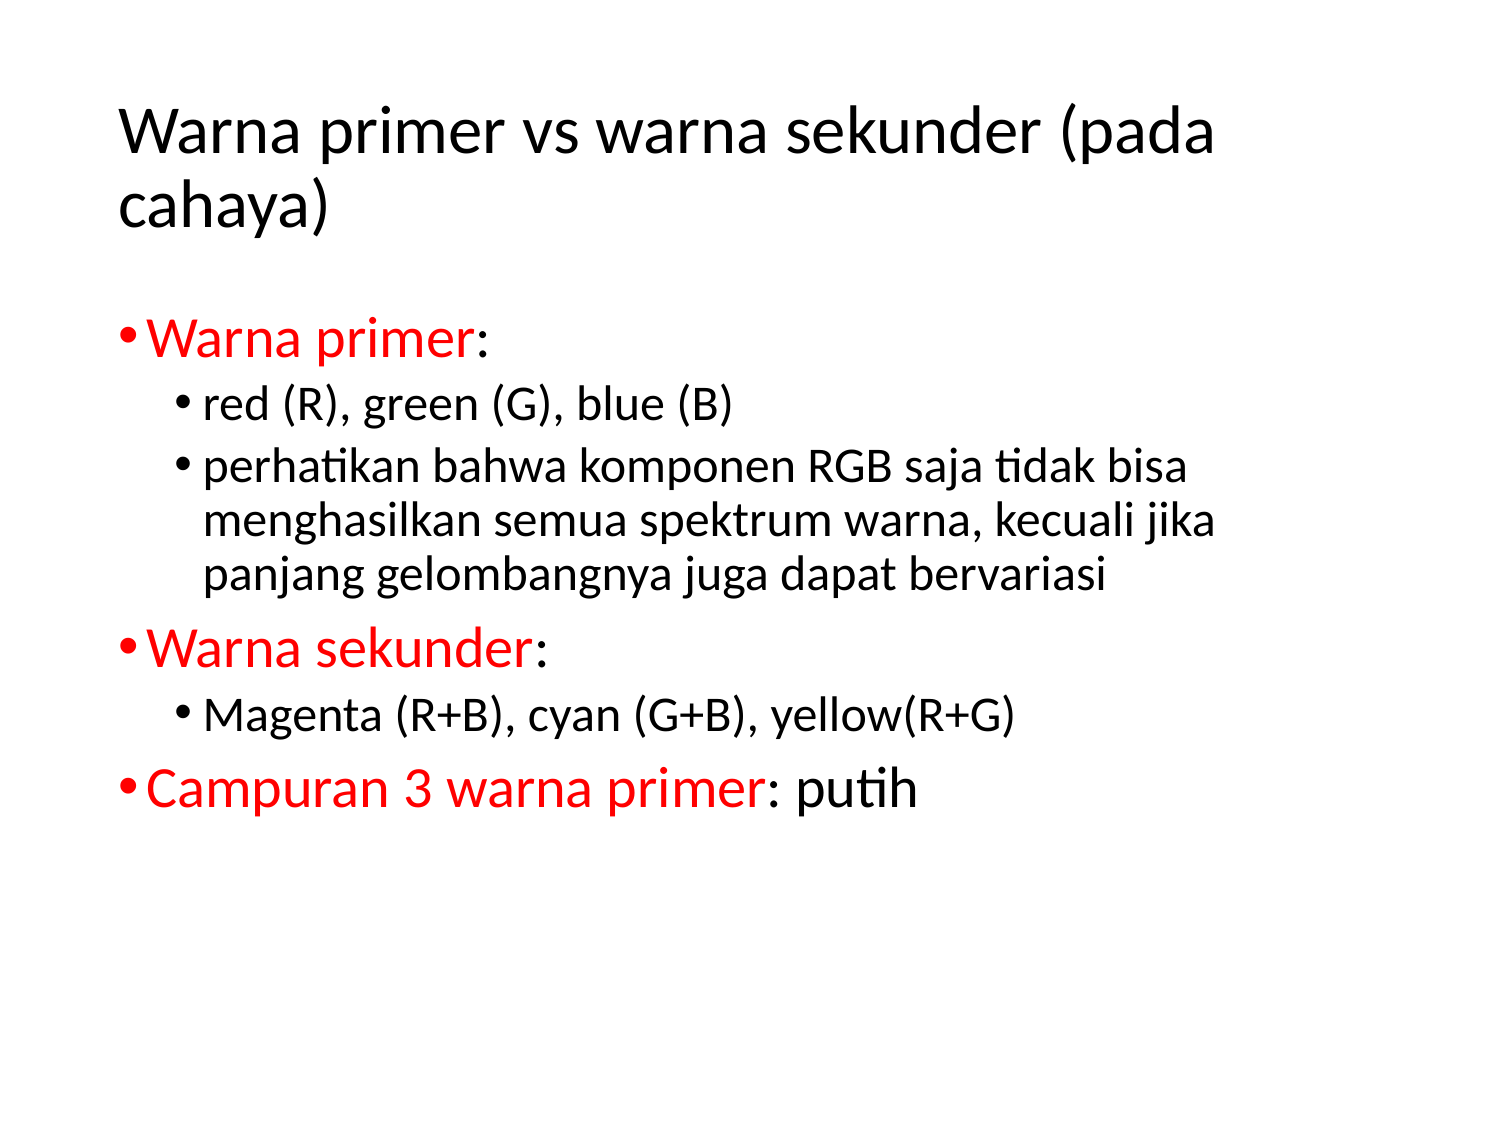

# Warna primer vs warna sekunder (pada cahaya)
Warna primer:
red (R), green (G), blue (B)
perhatikan bahwa komponen RGB saja tidak bisa menghasilkan semua spektrum warna, kecuali jika panjang gelombangnya juga dapat bervariasi
Warna sekunder:
Magenta (R+B), cyan (G+B), yellow(R+G)
Campuran 3 warna primer: putih